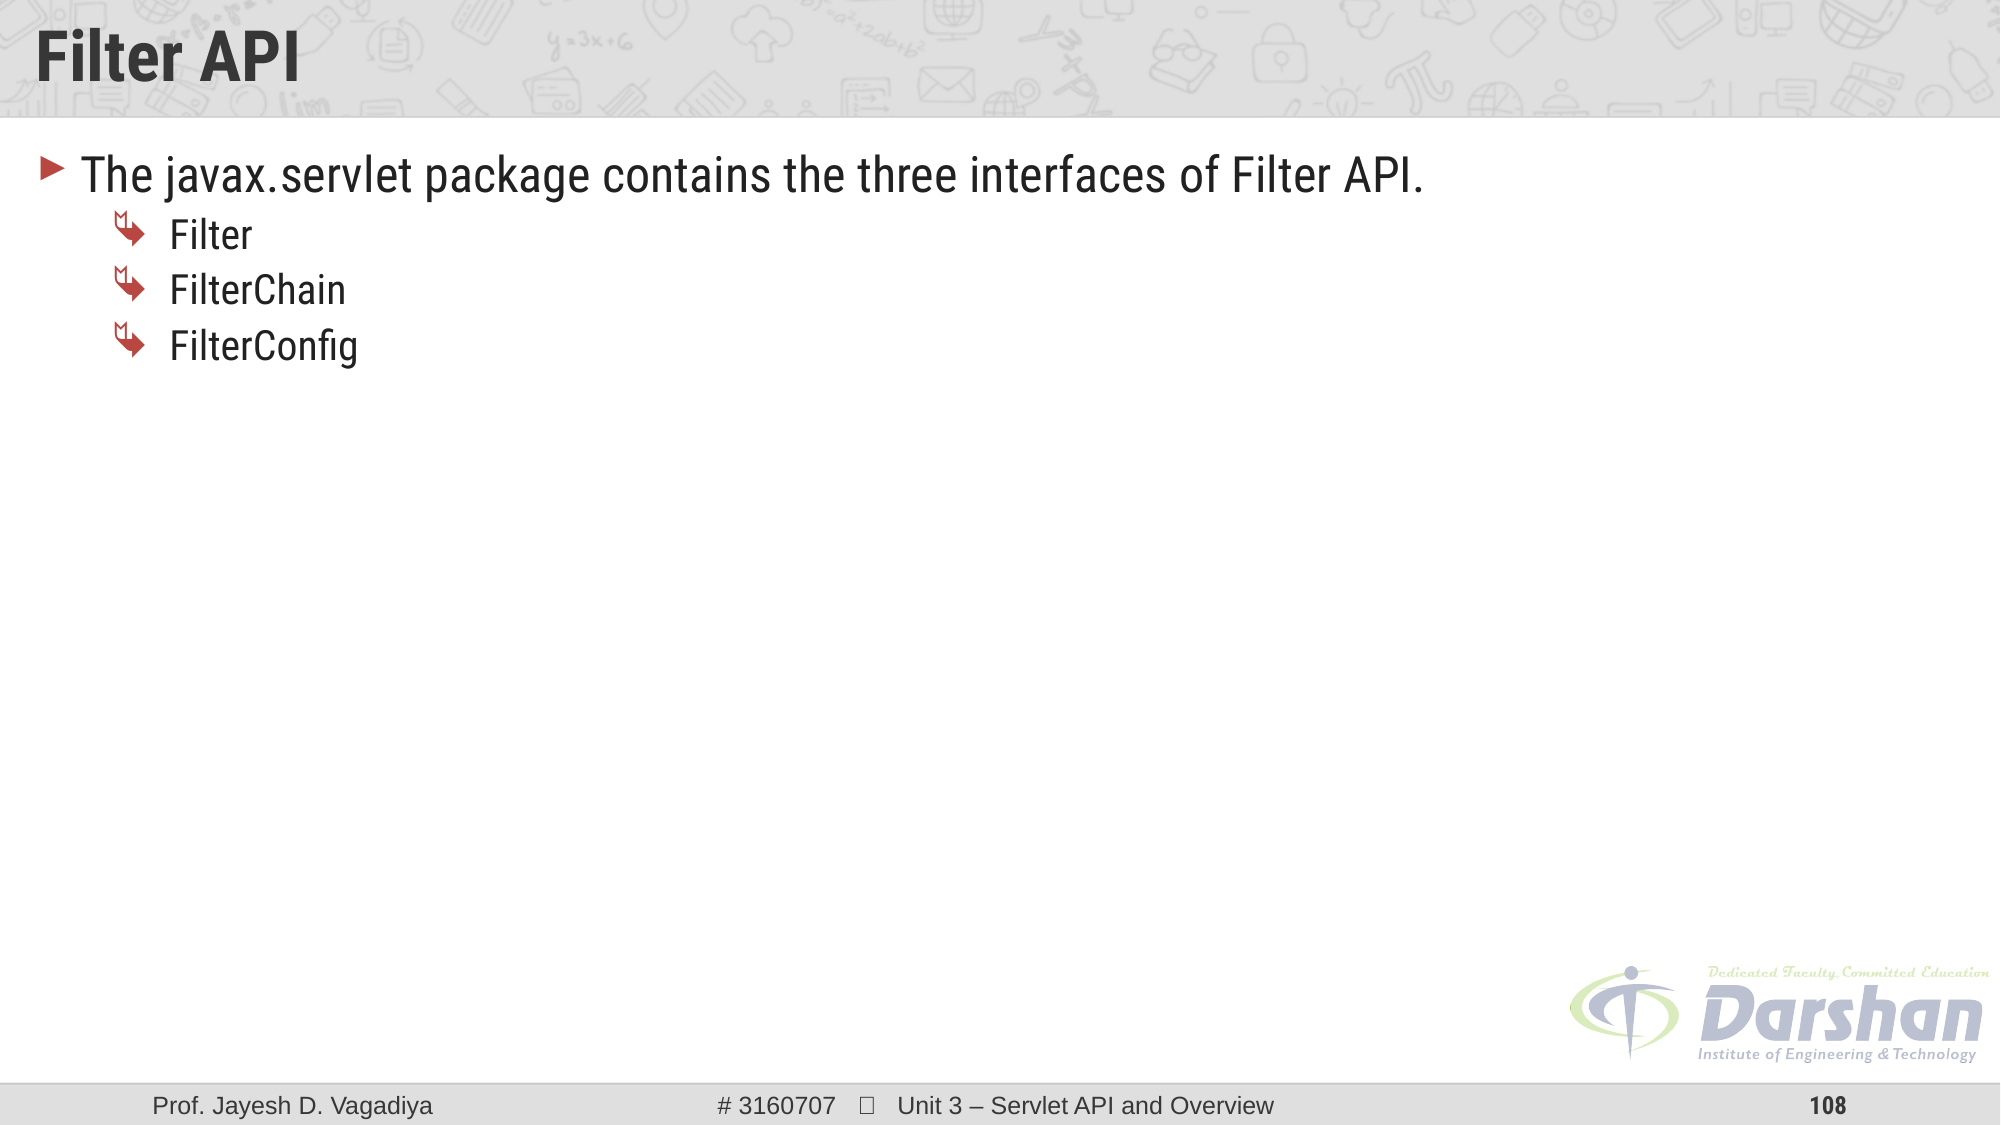

# Filter API
The javax.servlet package contains the three interfaces of Filter API.
Filter
FilterChain
FilterConfig